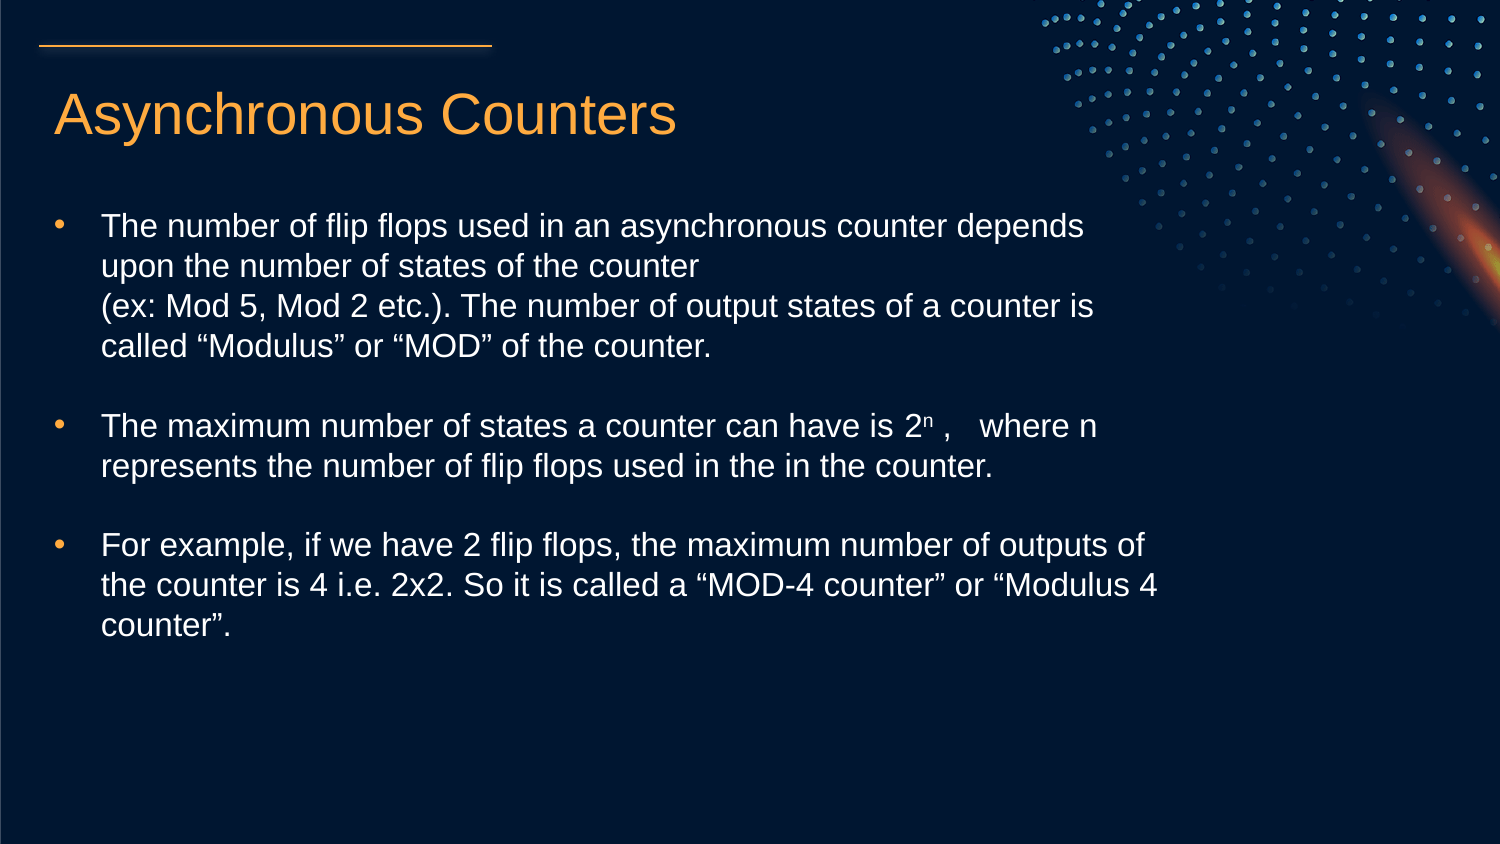

# Asynchronous Counters
The number of flip flops used in an asynchronous counter depends upon the number of states of the counter
(ex: Mod 5, Mod 2 etc.). The number of output states of a counter is called “Modulus” or “MOD” of the counter.

The maximum number of states a counter can have is 2n ,   where n represents the number of flip flops used in the in the counter.

For example, if we have 2 flip flops, the maximum number of outputs of the counter is 4 i.e. 2x2. So it is called a “MOD-4 counter” or “Modulus 4 counter”.